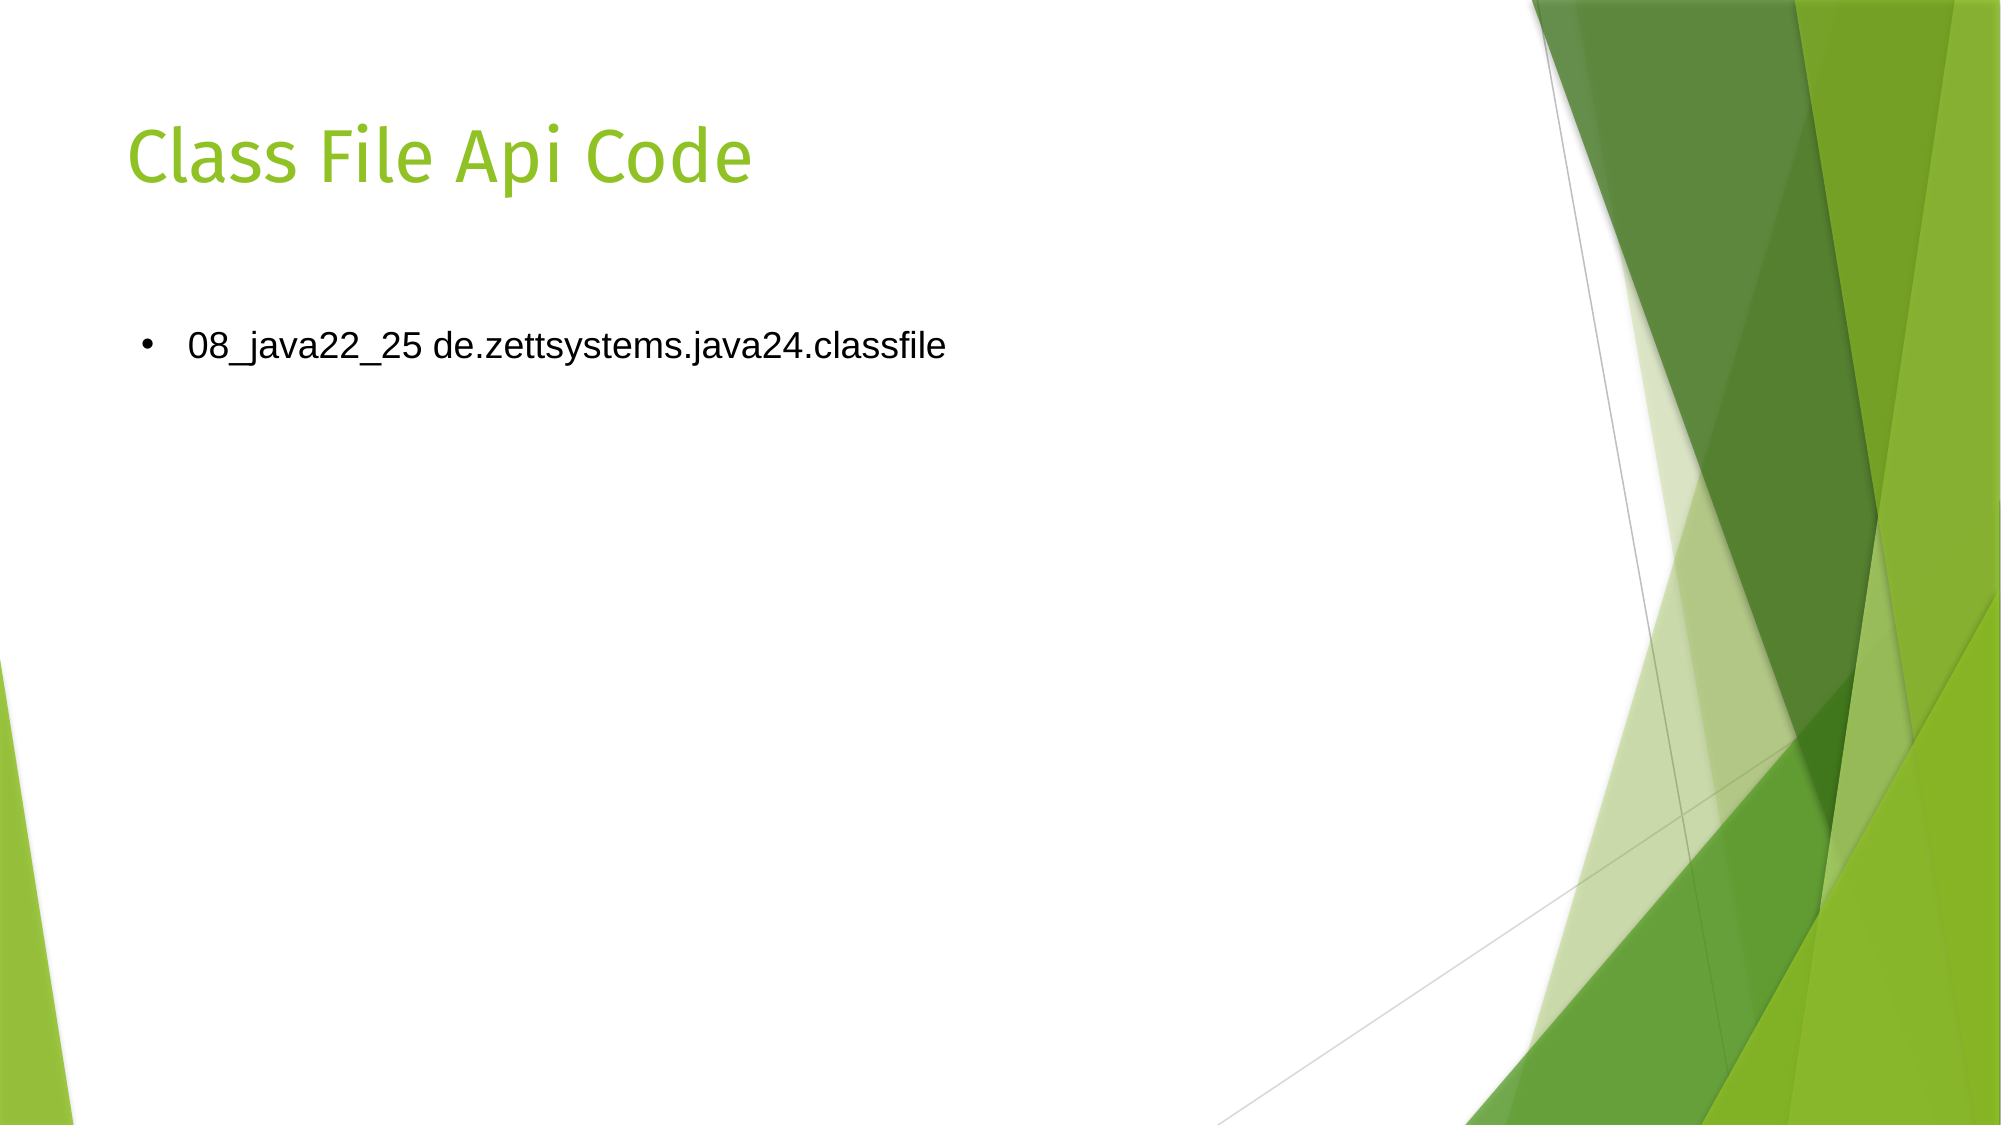

# Class File Api Code
08_java22_25 de.zettsystems.java24.classfile